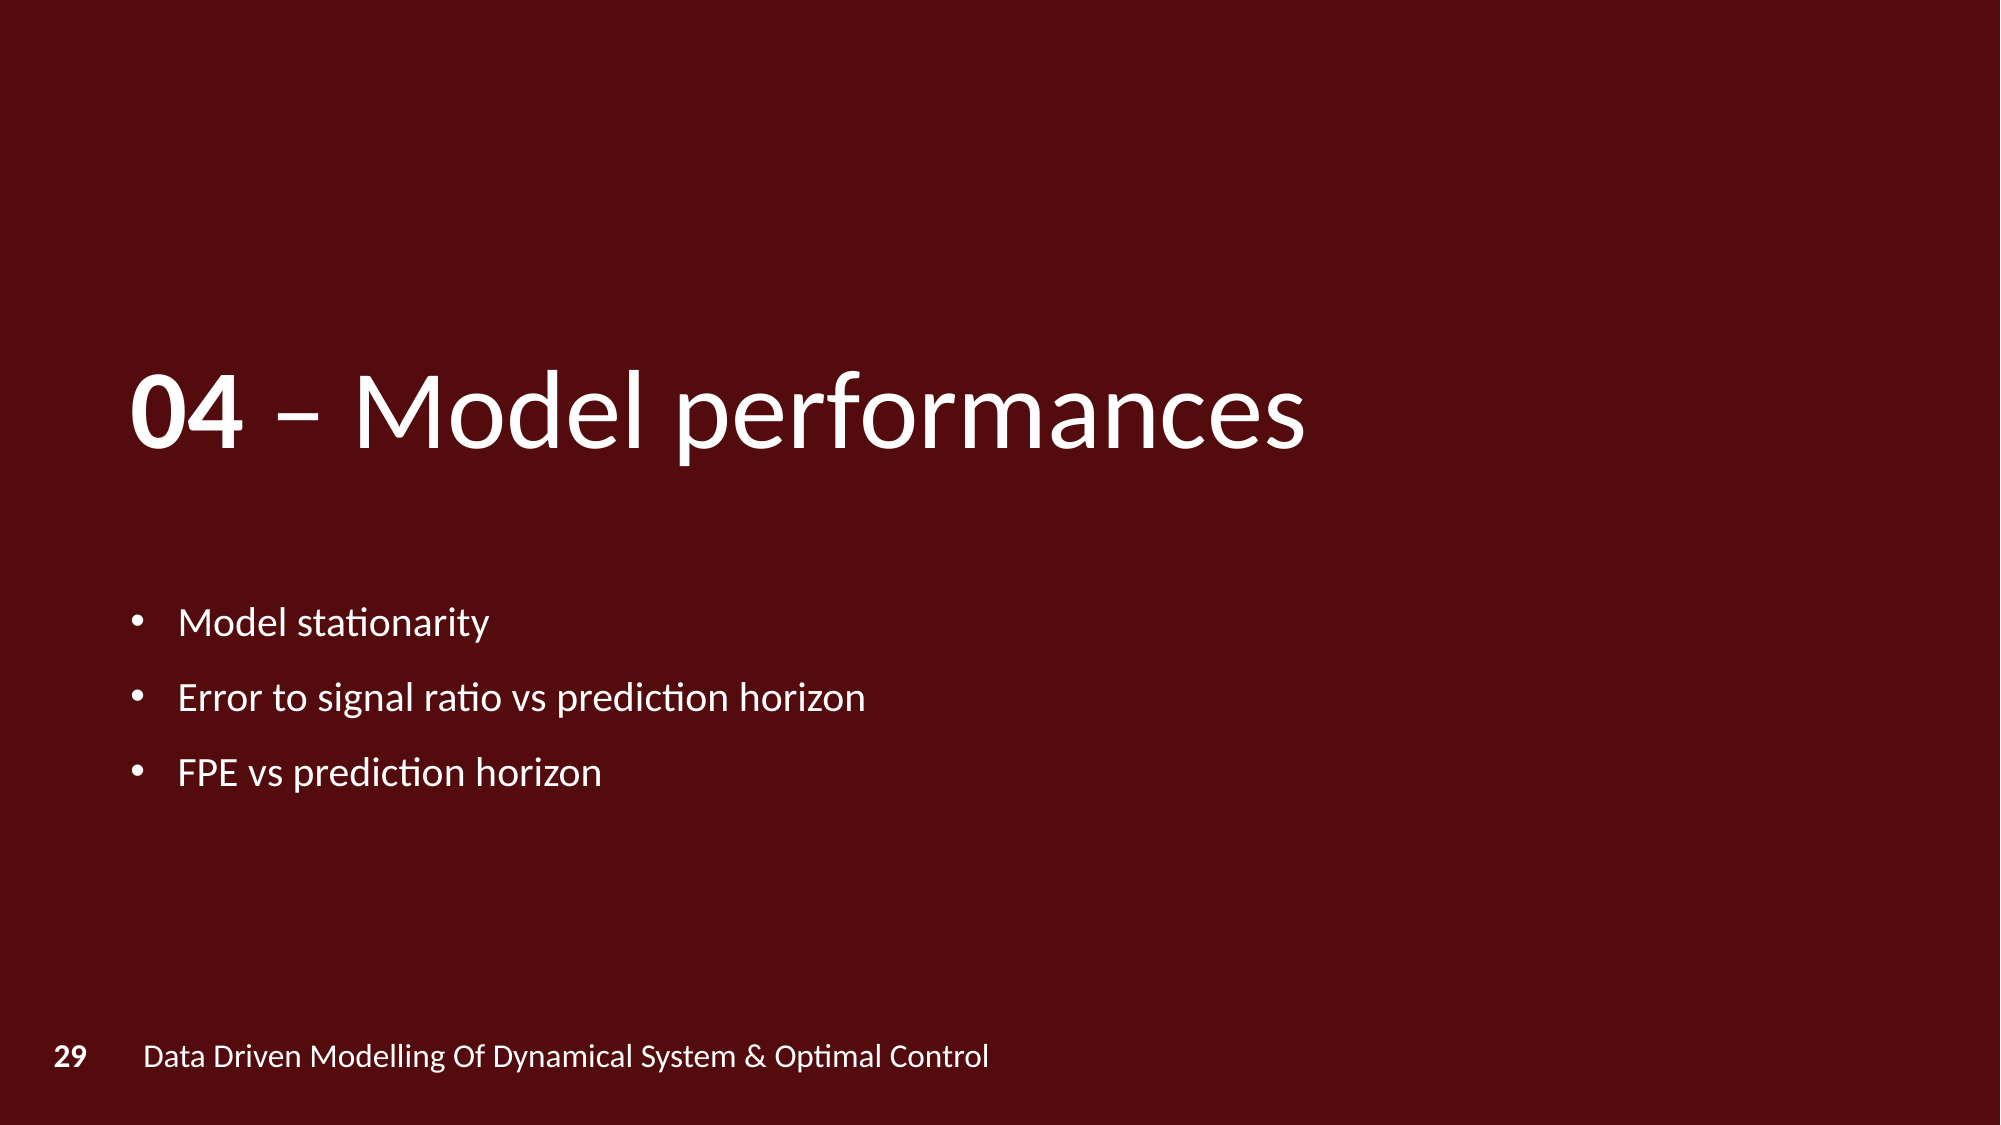

04 – Model performances
Model stationarity
Error to signal ratio vs prediction horizon
FPE vs prediction horizon